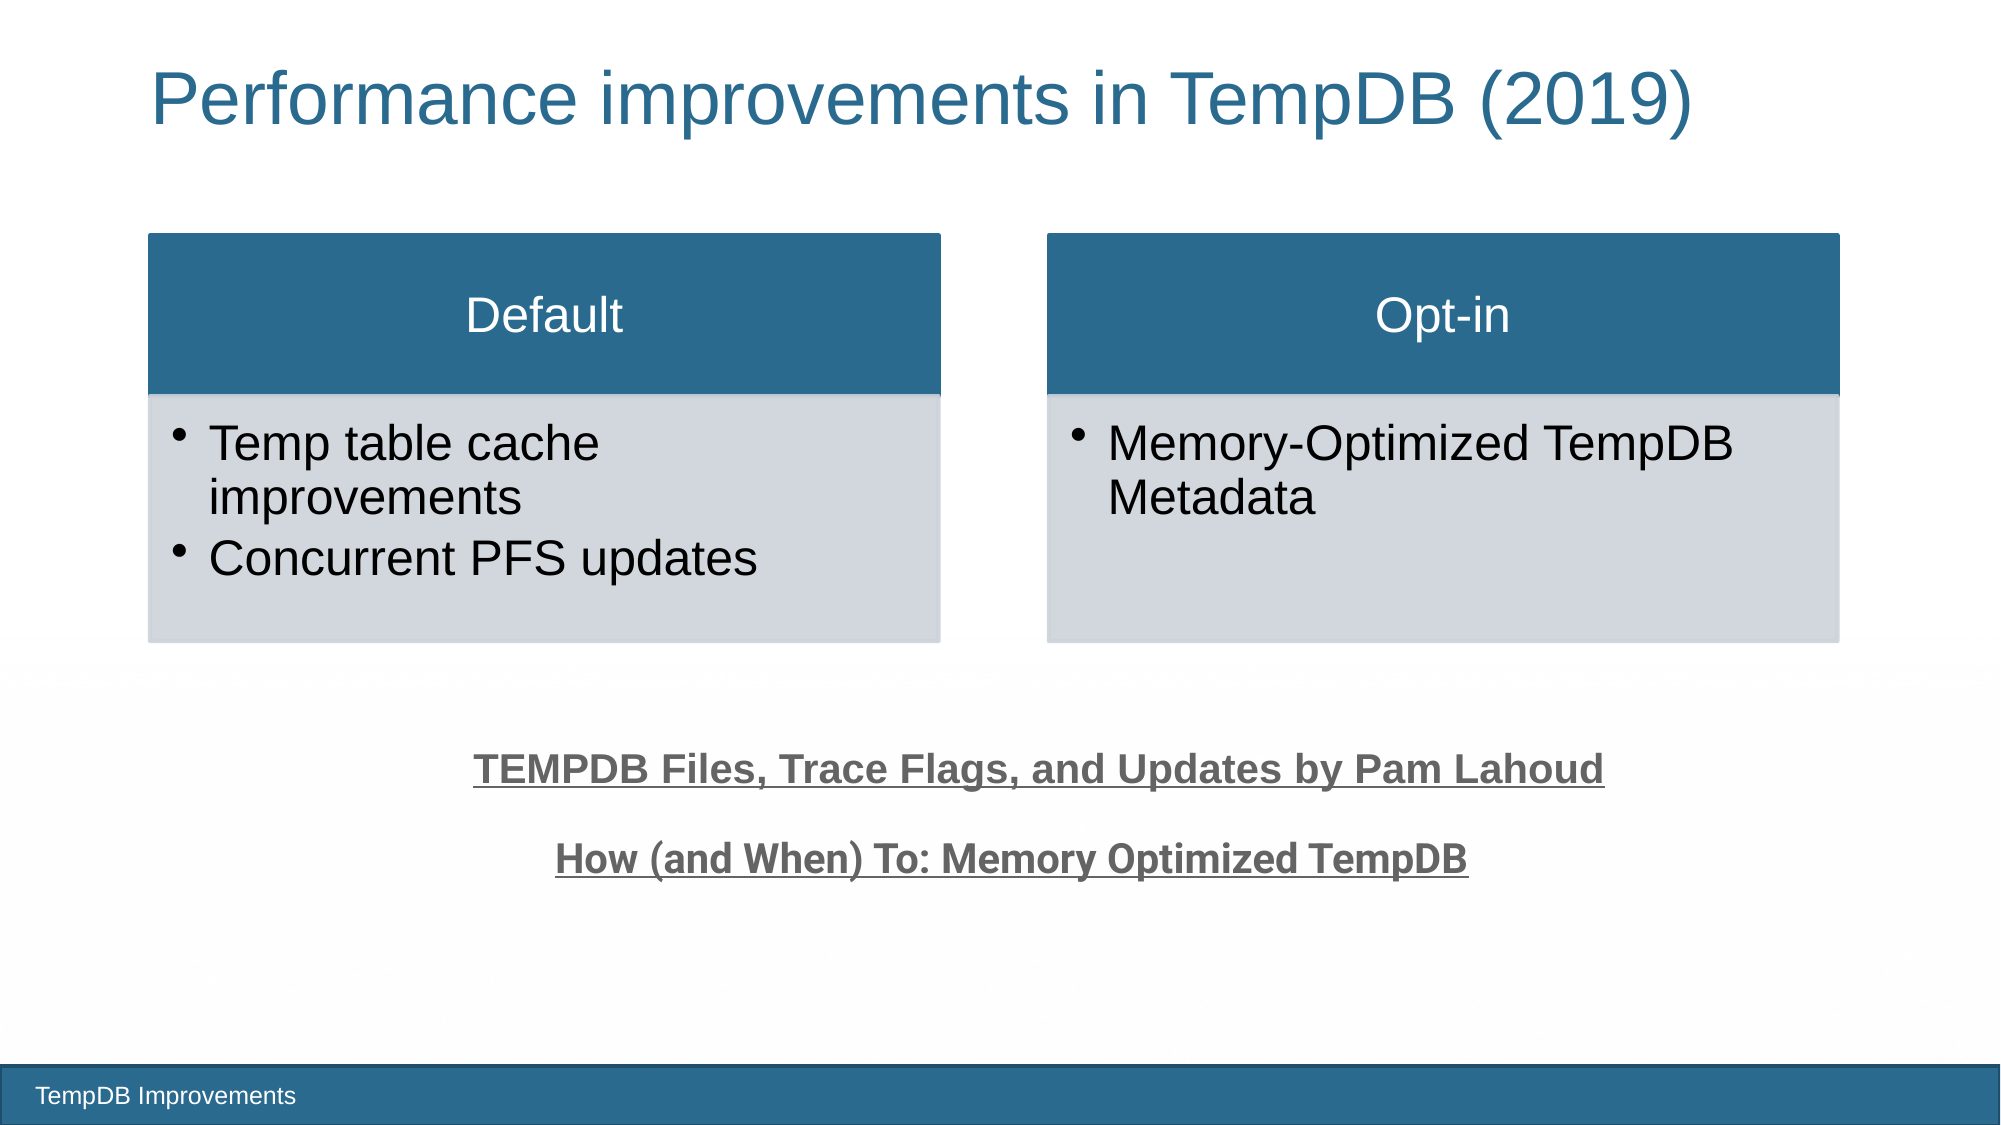

# Performance improvements in TempDB (2019)
Default
Temp table cache improvements
Concurrent PFS updates
Opt-in
Memory-Optimized TempDB Metadata
TEMPDB Files, Trace Flags, and Updates by Pam Lahoud
How (and When) To: Memory Optimized TempDB